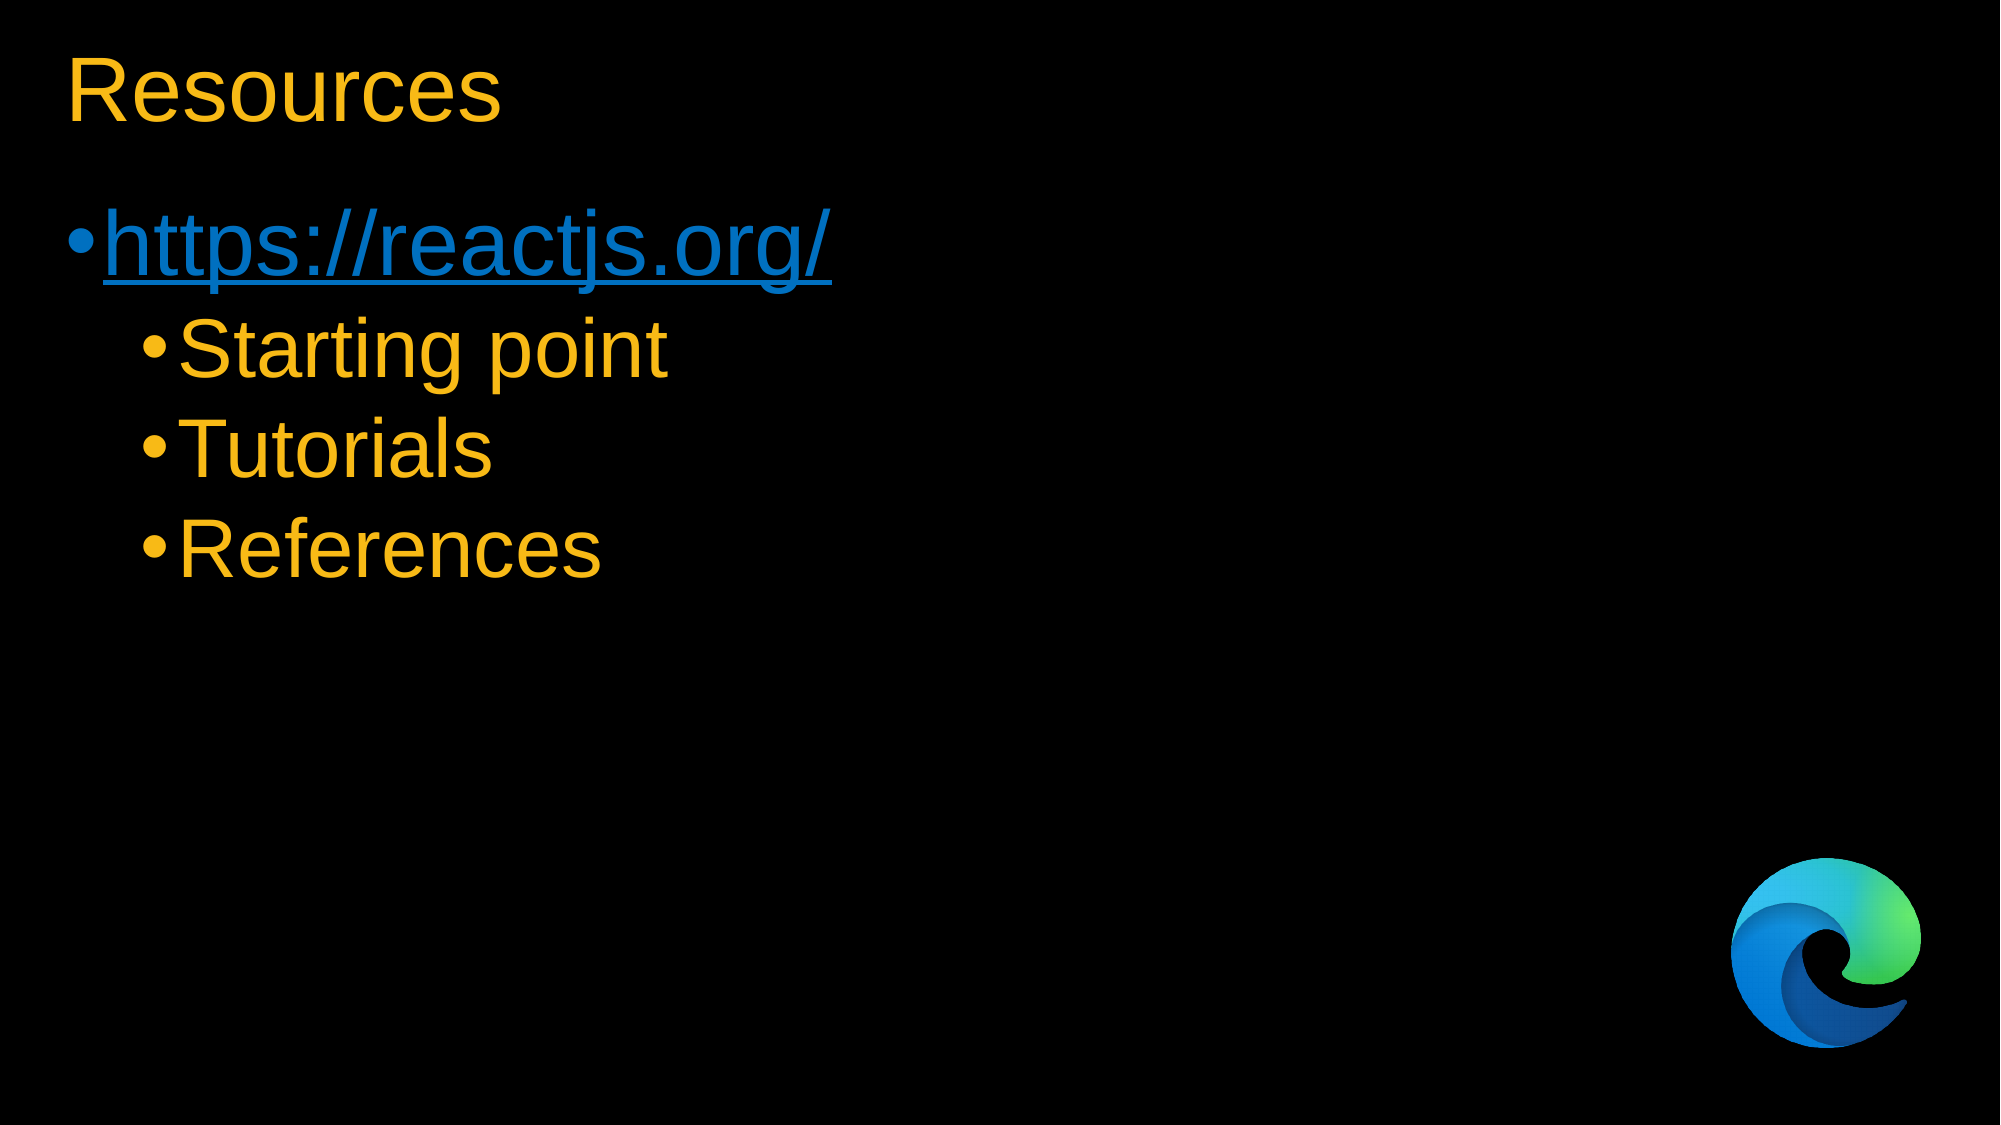

# Resources
https://reactjs.org/
Starting point
Tutorials
References